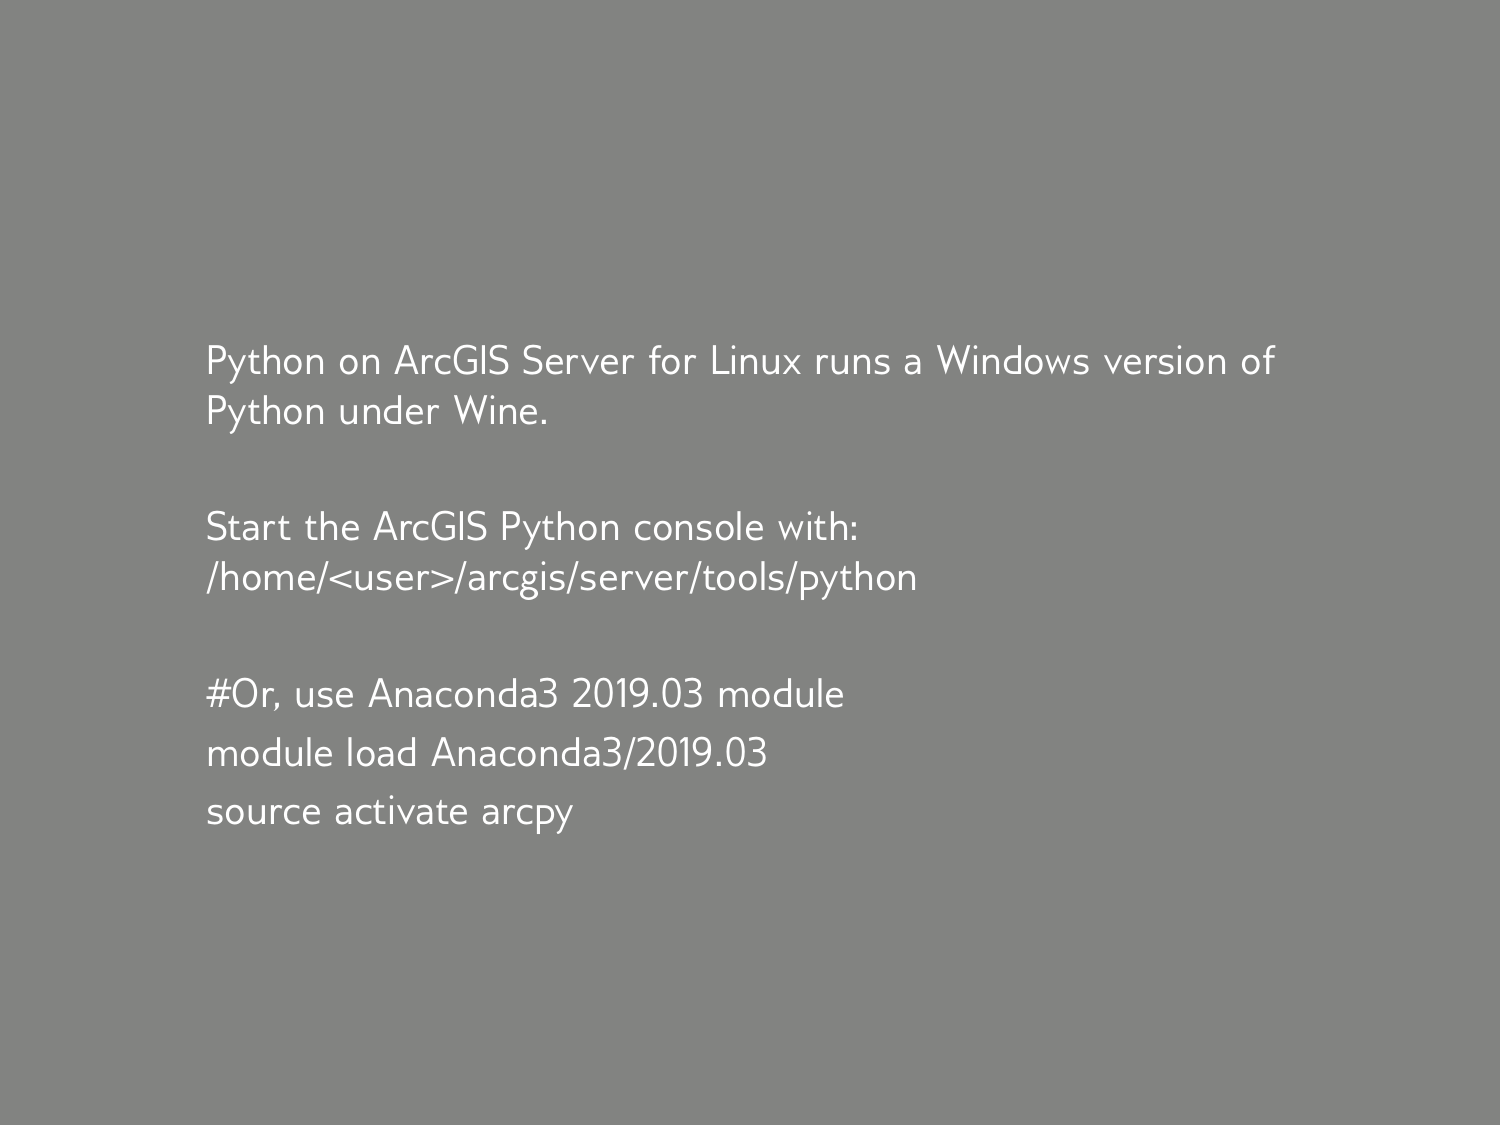

Python on ArcGIS Server for Linux runs a Windows version of Python under Wine.

Start the ArcGIS Python console with: /home/<user>/arcgis/server/tools/python

#Or, use Anaconda3 2019.03 module
module load Anaconda3/2019.03
source activate arcpy